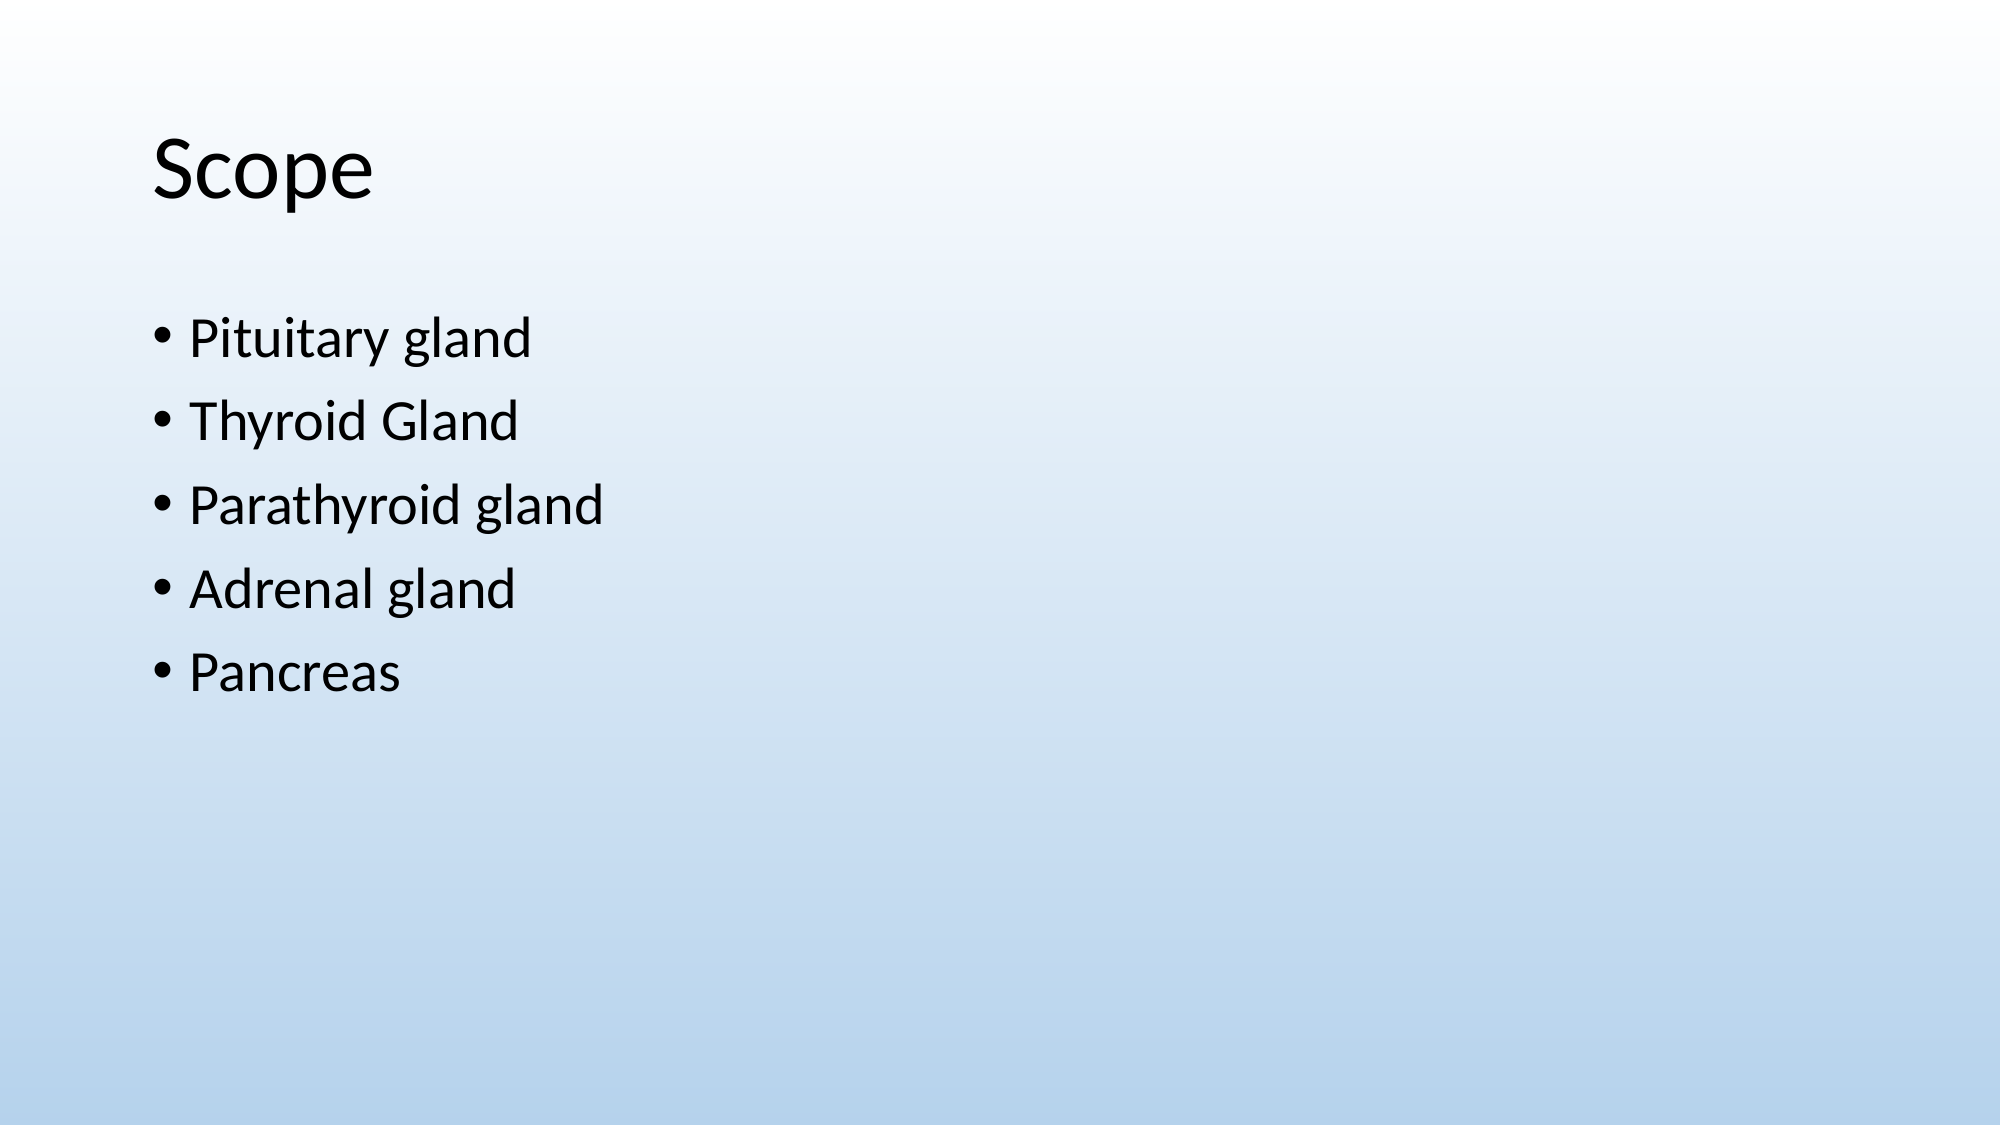

# Scope
Pituitary gland
Thyroid Gland
Parathyroid gland
Adrenal gland
Pancreas